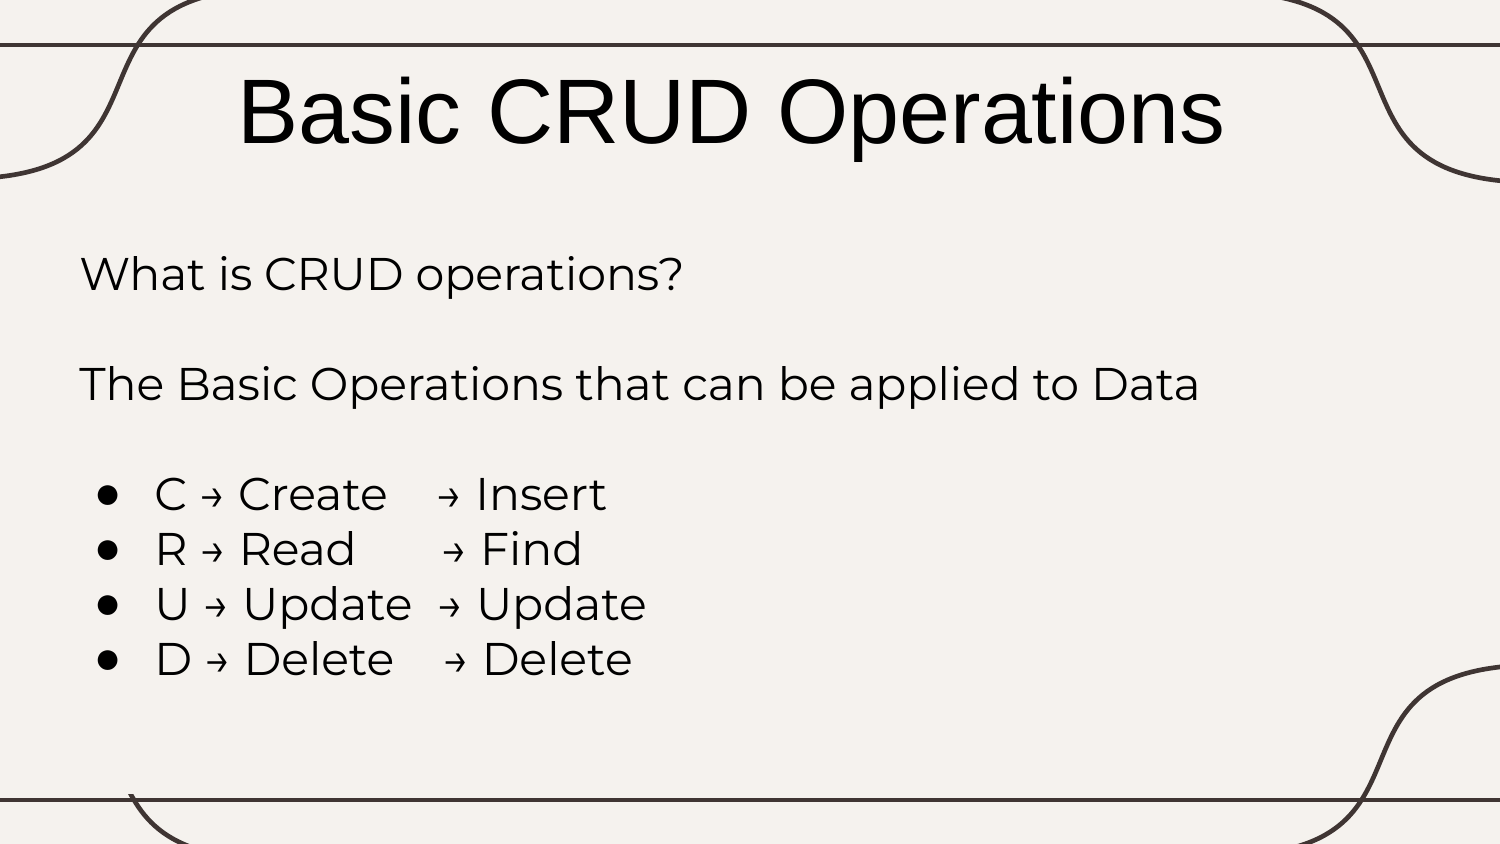

# Basic CRUD Operations
What is CRUD operations?

The Basic Operations that can be applied to Data

C → Create    → Insert
R → Read       → Find
U → Update  → Update
D → Delete    → Delete